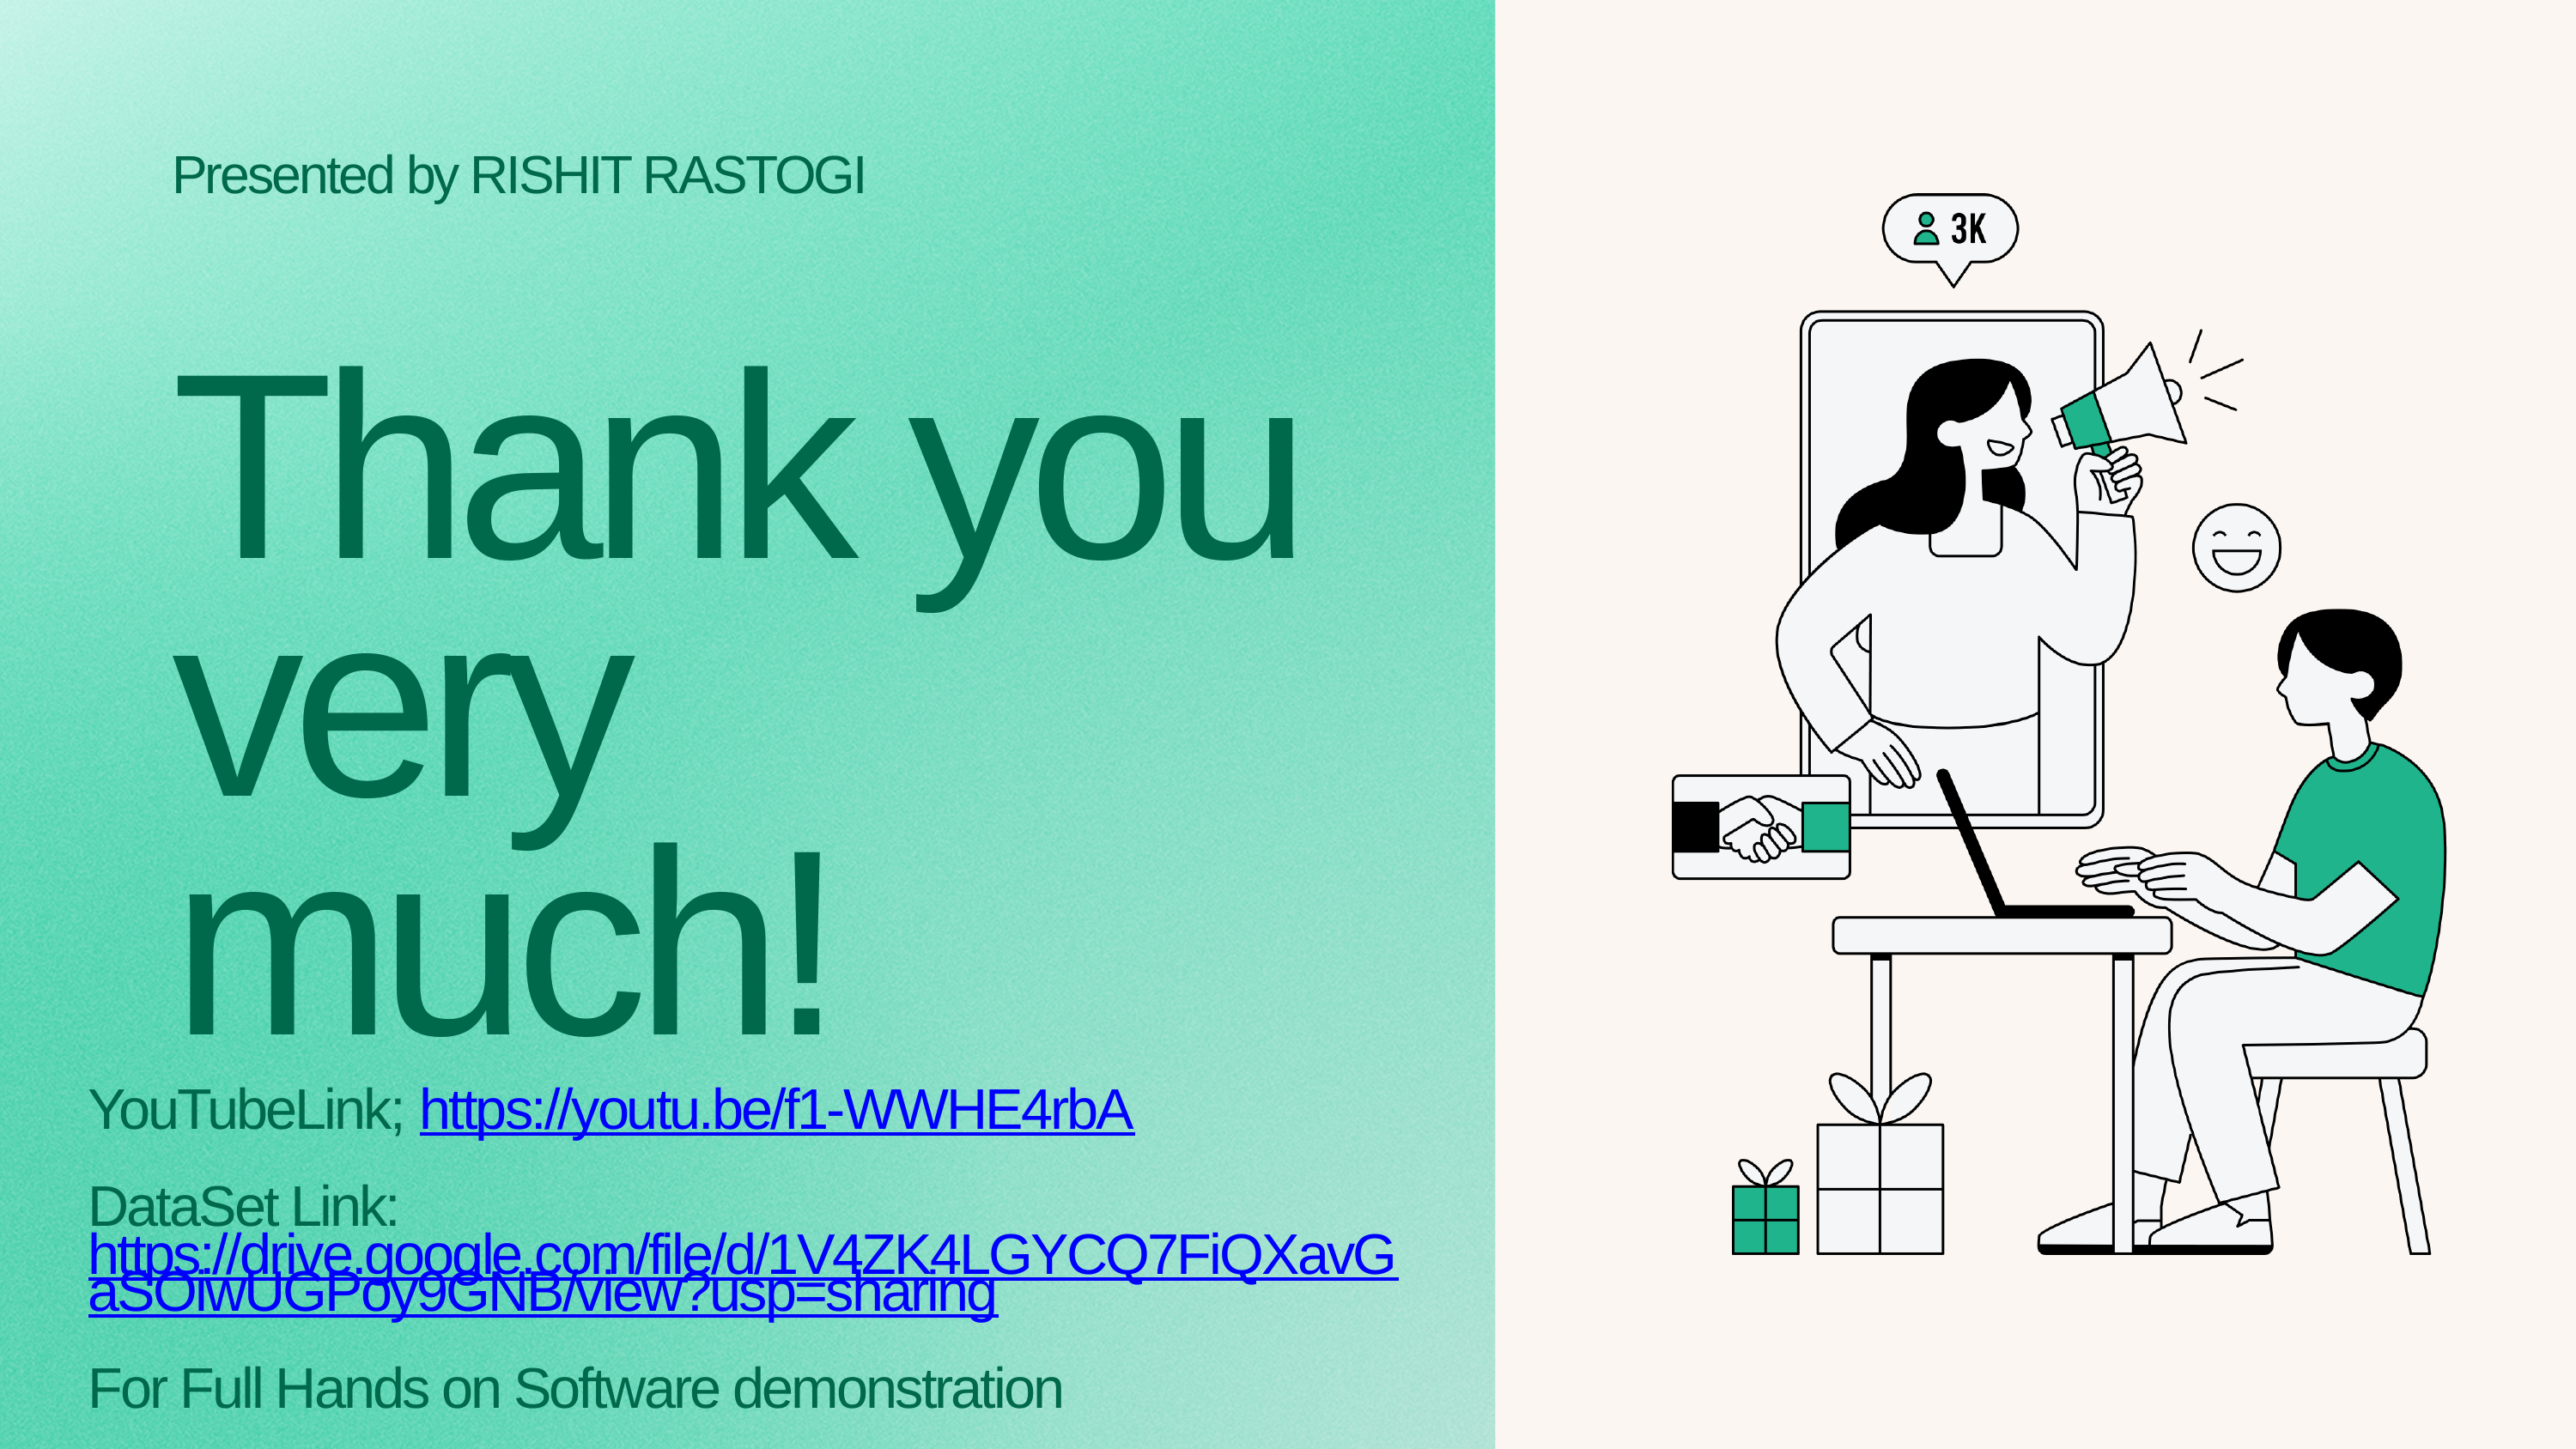

Presented by RISHIT RASTOGI

Thank you very much!
YouTubeLink; https://youtu.be/f1-WWHE4rbA

DataSet Link: https://drive.google.com/file/d/1V4ZK4LGYCQ7FiQXavGaSOiwUGPoy9GNB/view?usp=sharing

For Full Hands on Software demonstration